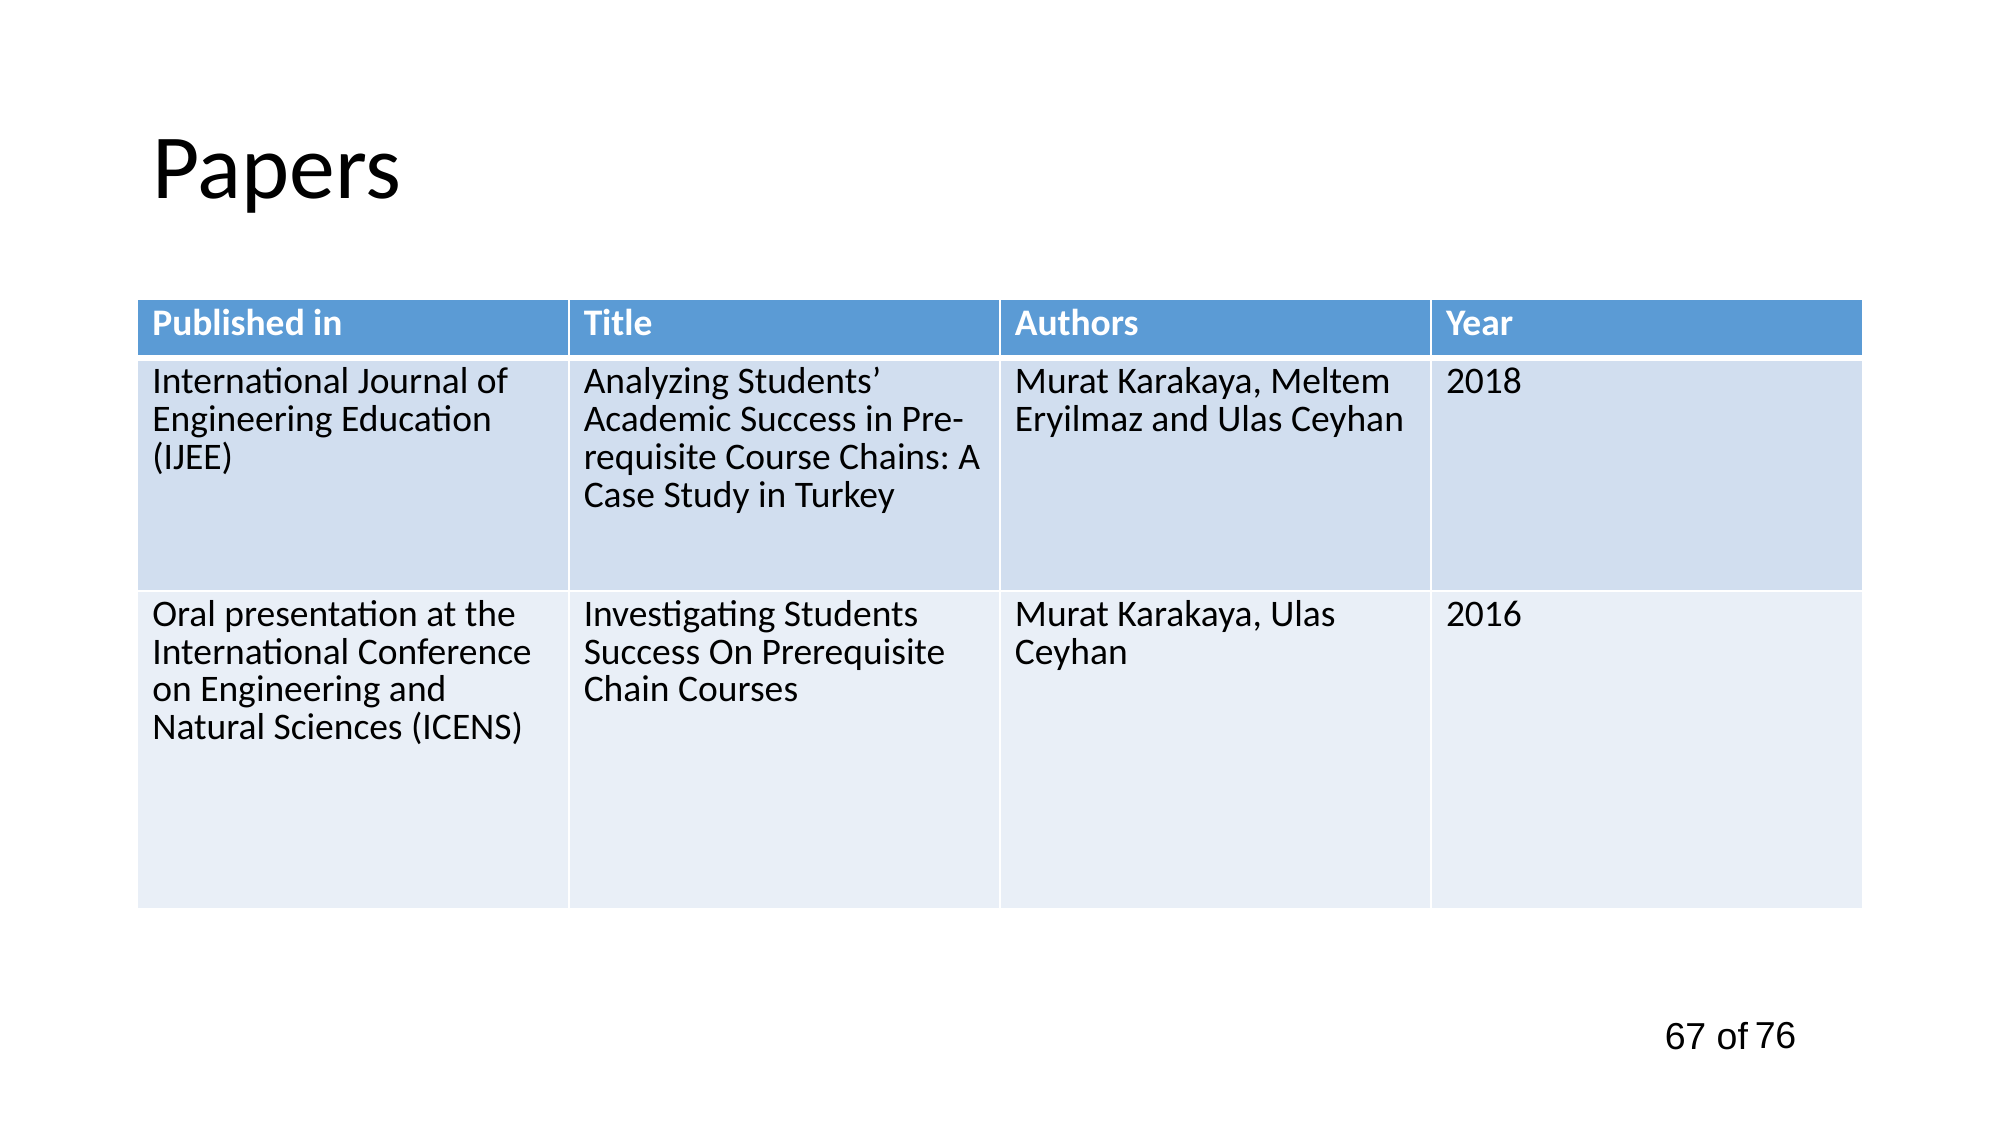

Papers
| Published in | Title | Authors | Year |
| --- | --- | --- | --- |
| International Journal of Engineering Education (IJEE) | Analyzing Students’ Academic Success in Pre-requisite Course Chains: A Case Study in Turkey | Murat Karakaya, Meltem Eryilmaz and Ulas Ceyhan | 2018 |
| Oral presentation at the International Conference on Engineering and Natural Sciences (ICENS) | Investigating Students Success On Prerequisite Chain Courses | Murat Karakaya, Ulas Ceyhan | 2016 |